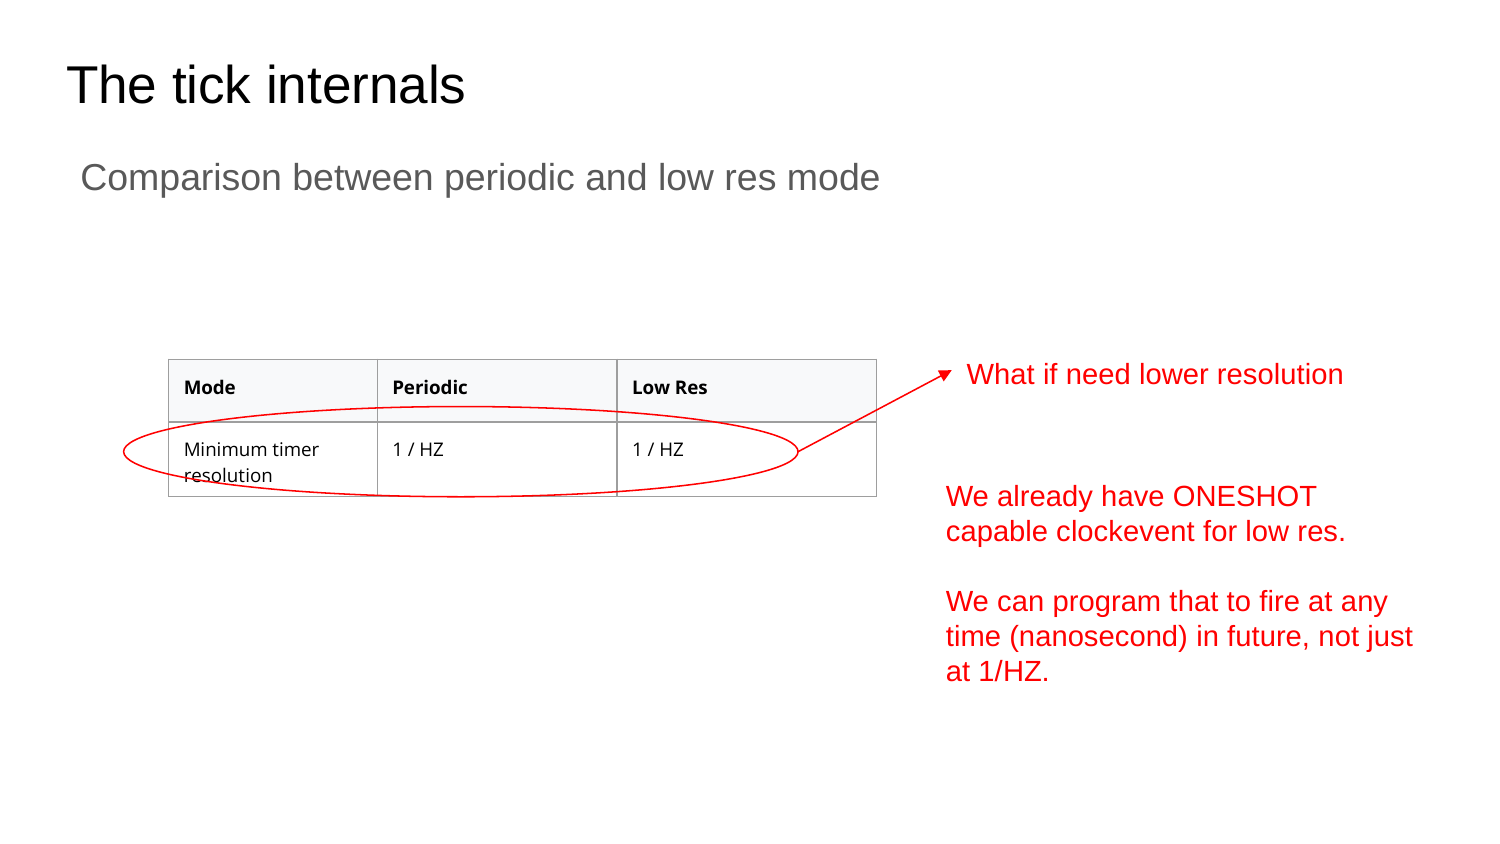

# The tick internals
Comparison between periodic and low res mode
What if need lower resolution
| Mode | Periodic | Low Res |
| --- | --- | --- |
| Minimum timer resolution | 1 / HZ | 1 / HZ |

We already have ONESHOT capable clockevent for low res.

We can program that to fire at any time (nanosecond) in future, not just at 1/HZ.